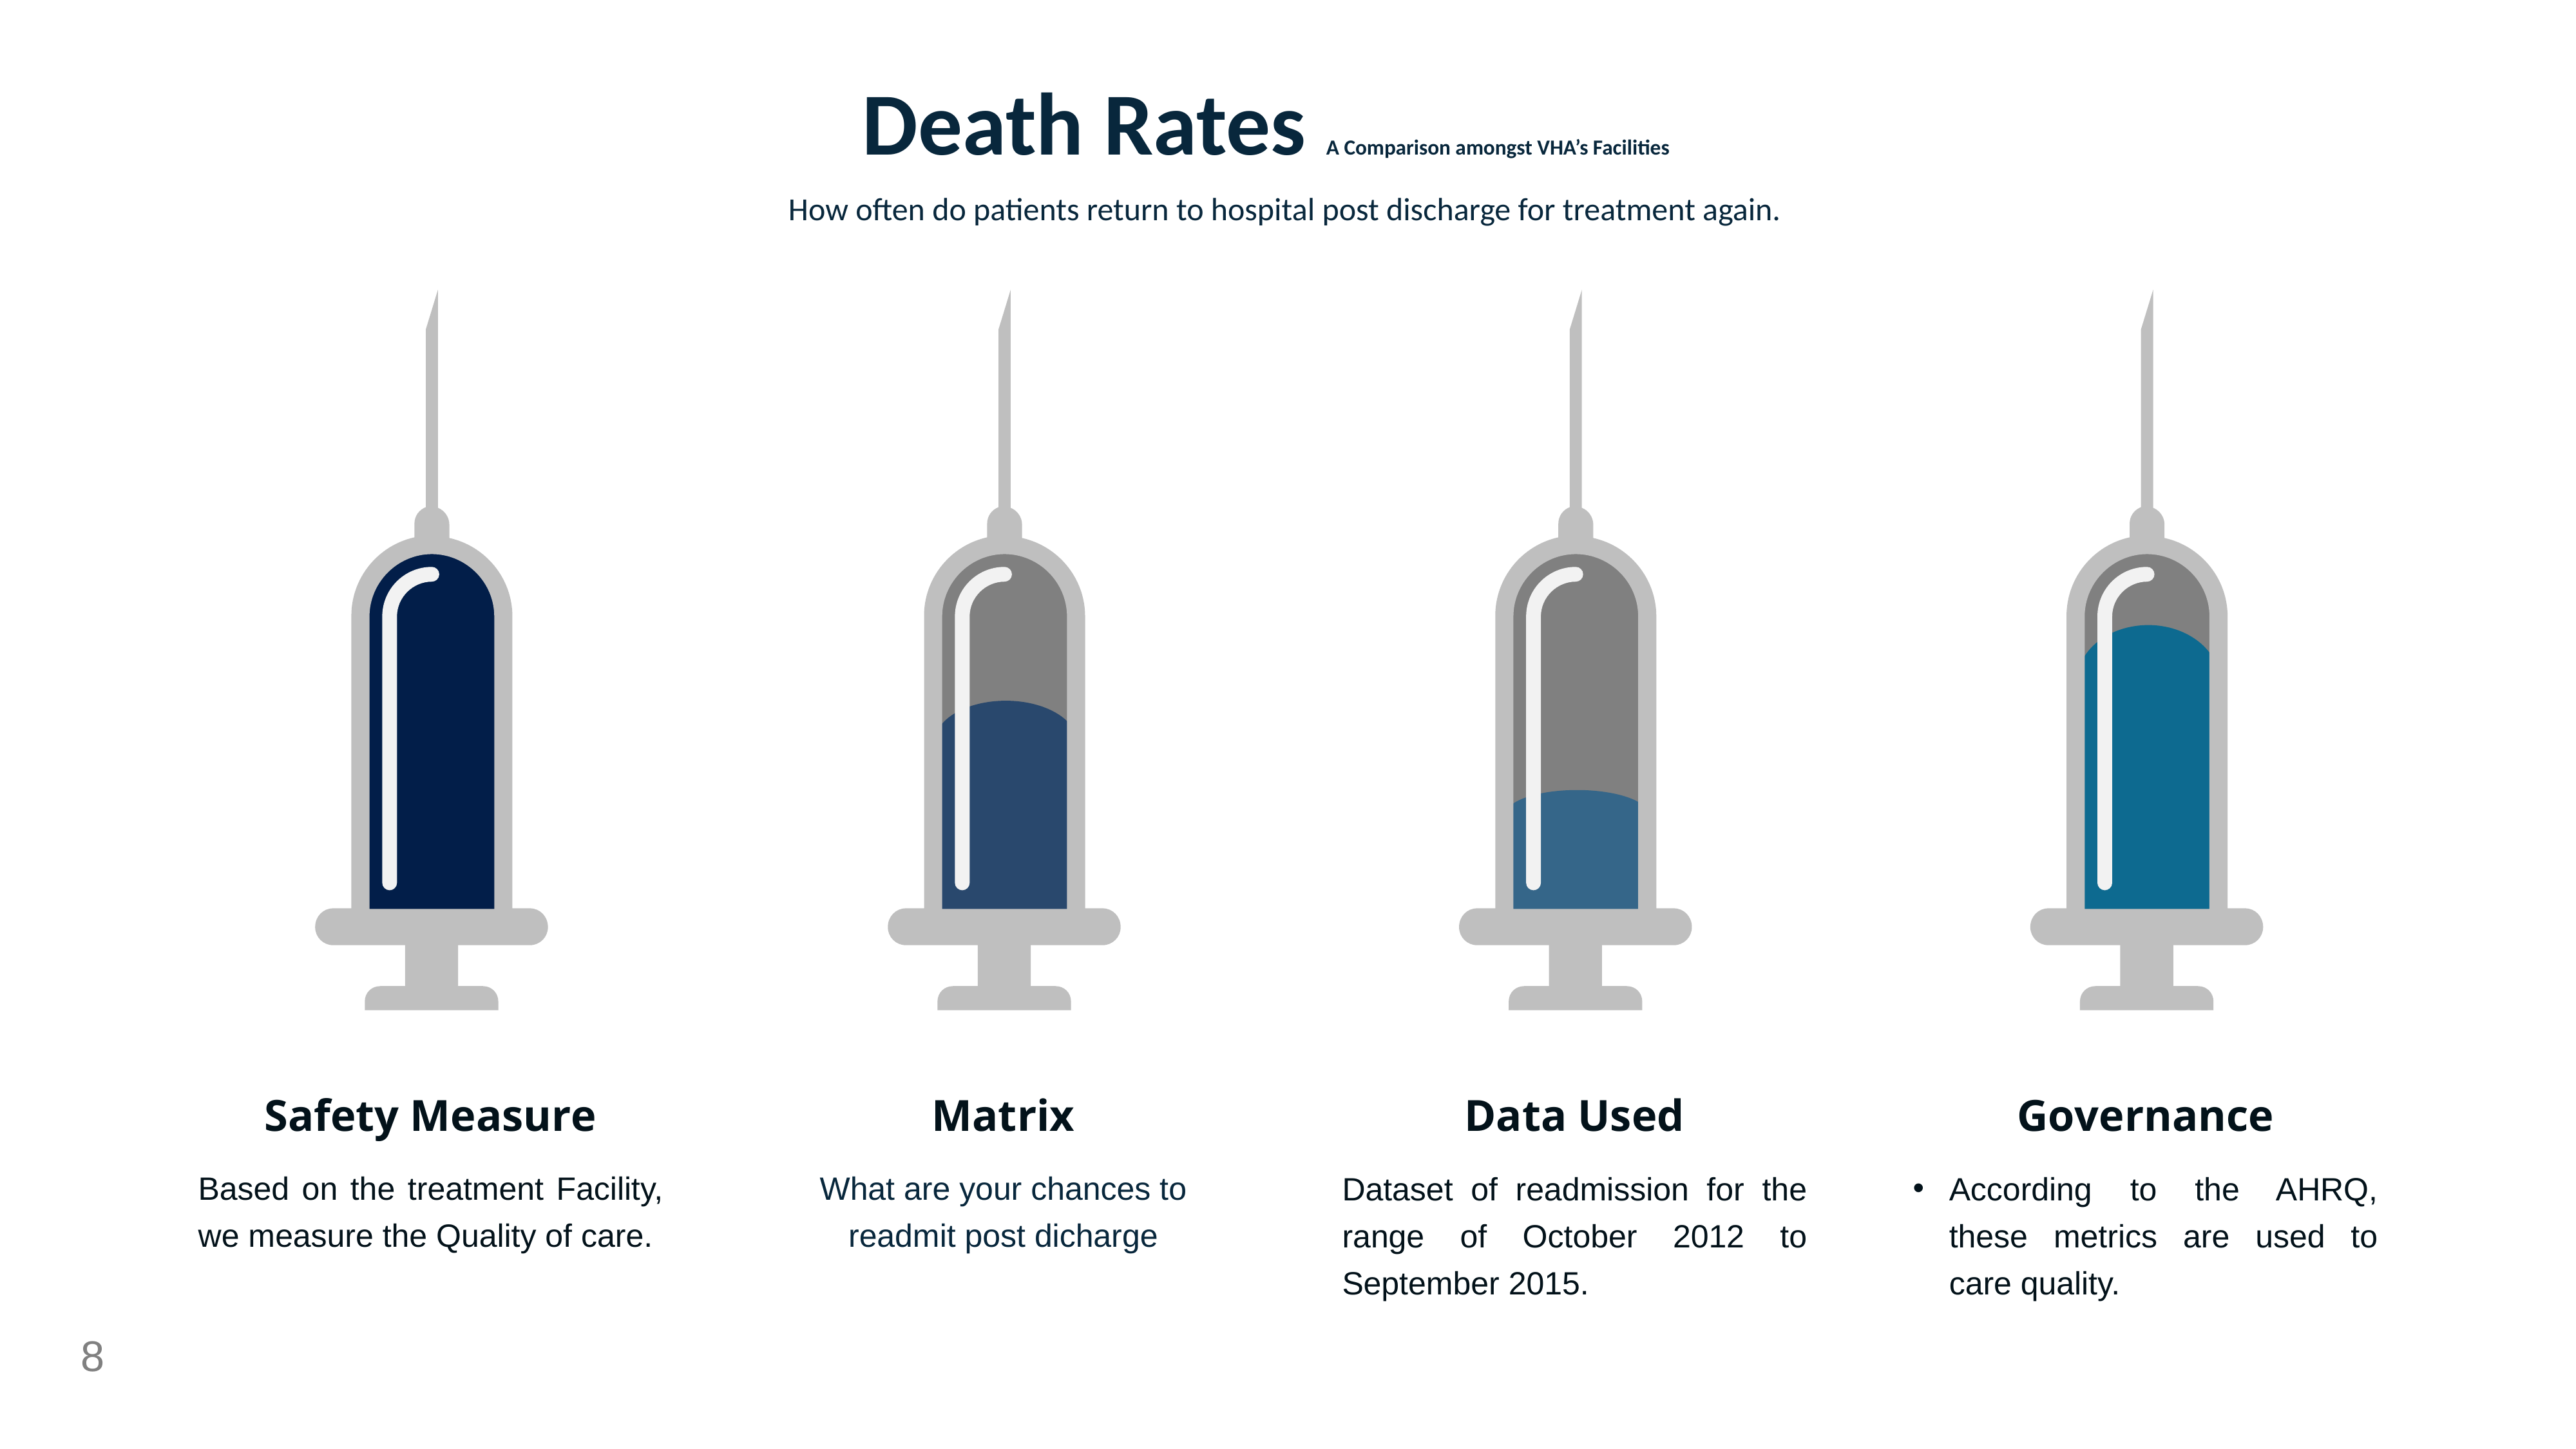

Death Rates A Comparison amongst VHA’s Facilities
How often do patients return to hospital post discharge for treatment again.

Safety Measure
Matrix
Data Used
Governance
Based on the treatment Facility, we measure the Quality of care.
What are your chances to readmit post dicharge
Dataset of readmission for the range of October 2012 to September 2015.

According to the AHRQ, these metrics are used to care quality.